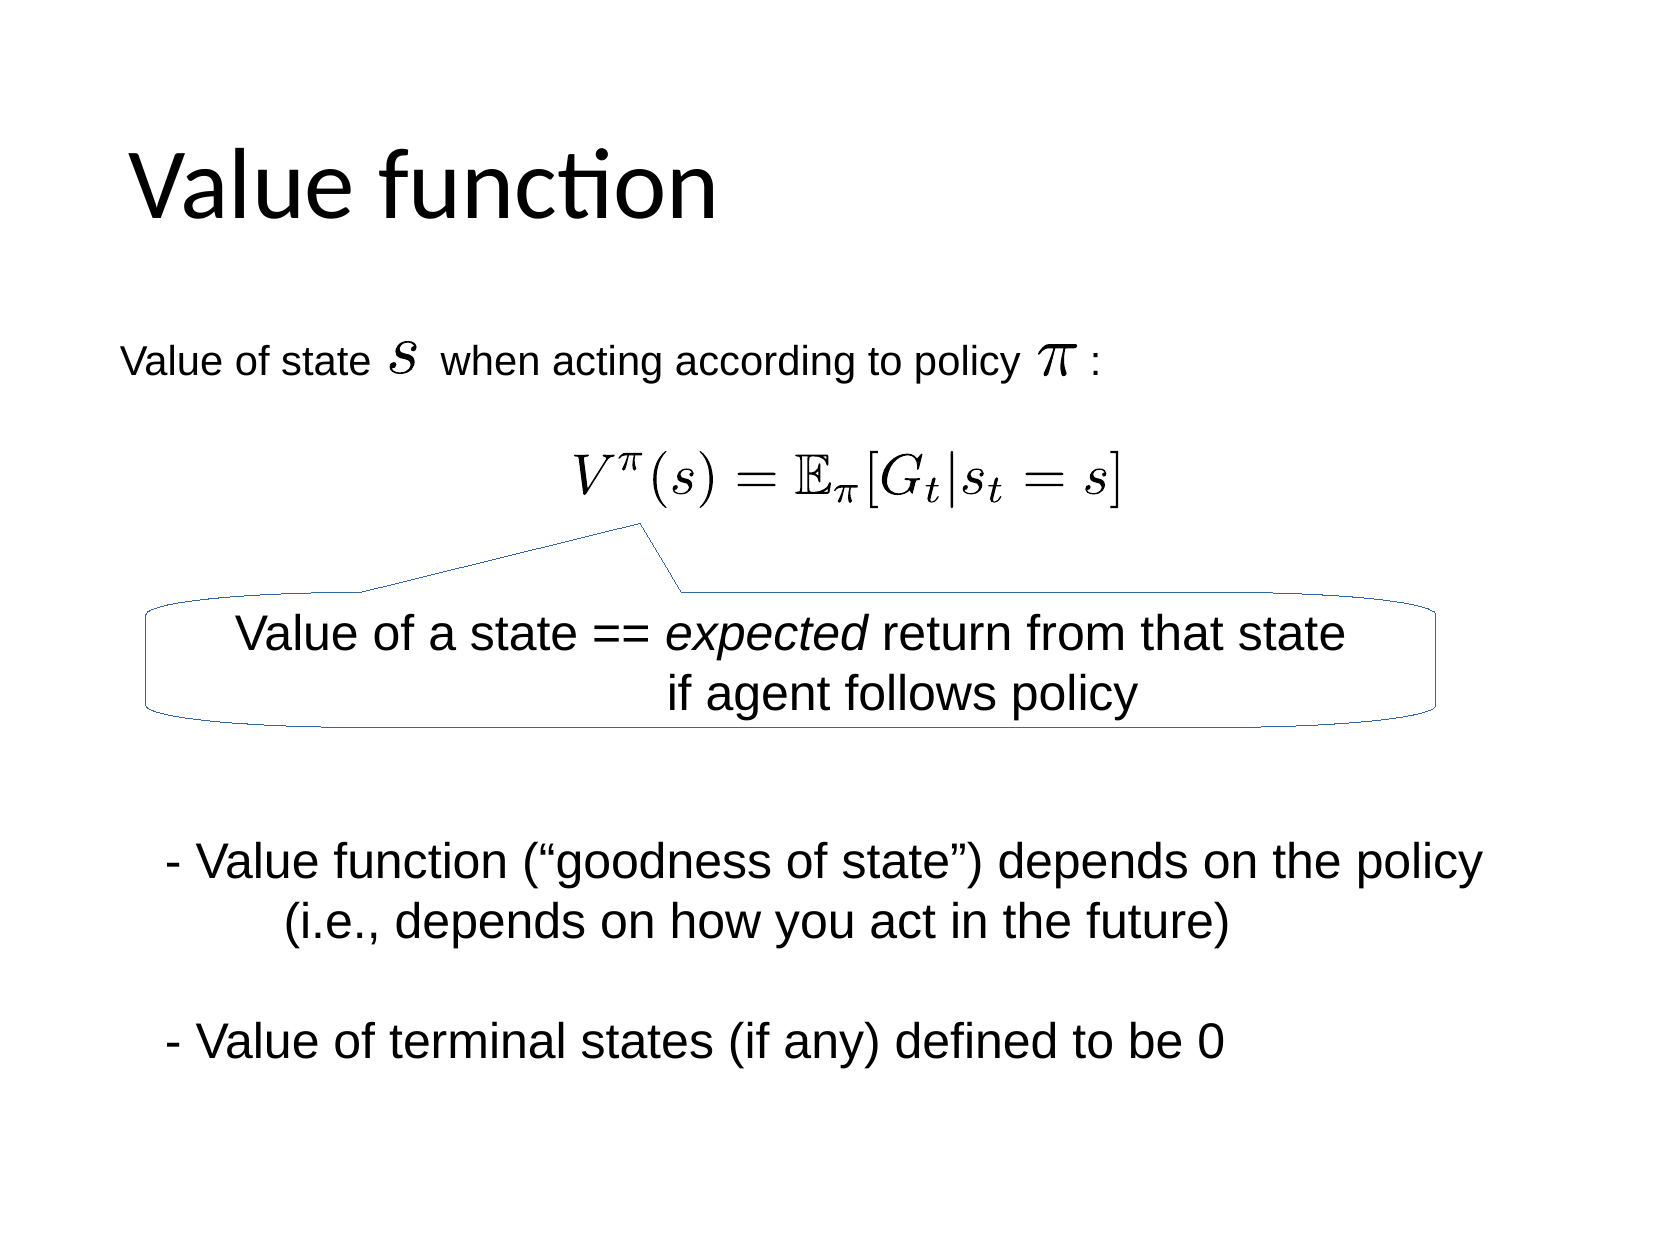

# Value function
Value of state      when acting according to policy      :

Value of a state == expected return from that state
                if agent follows policy

- Value function (“goodness of state”) depends on the policy
	(i.e., depends on how you act in the future)

- Value of terminal states (if any) defined to be 0